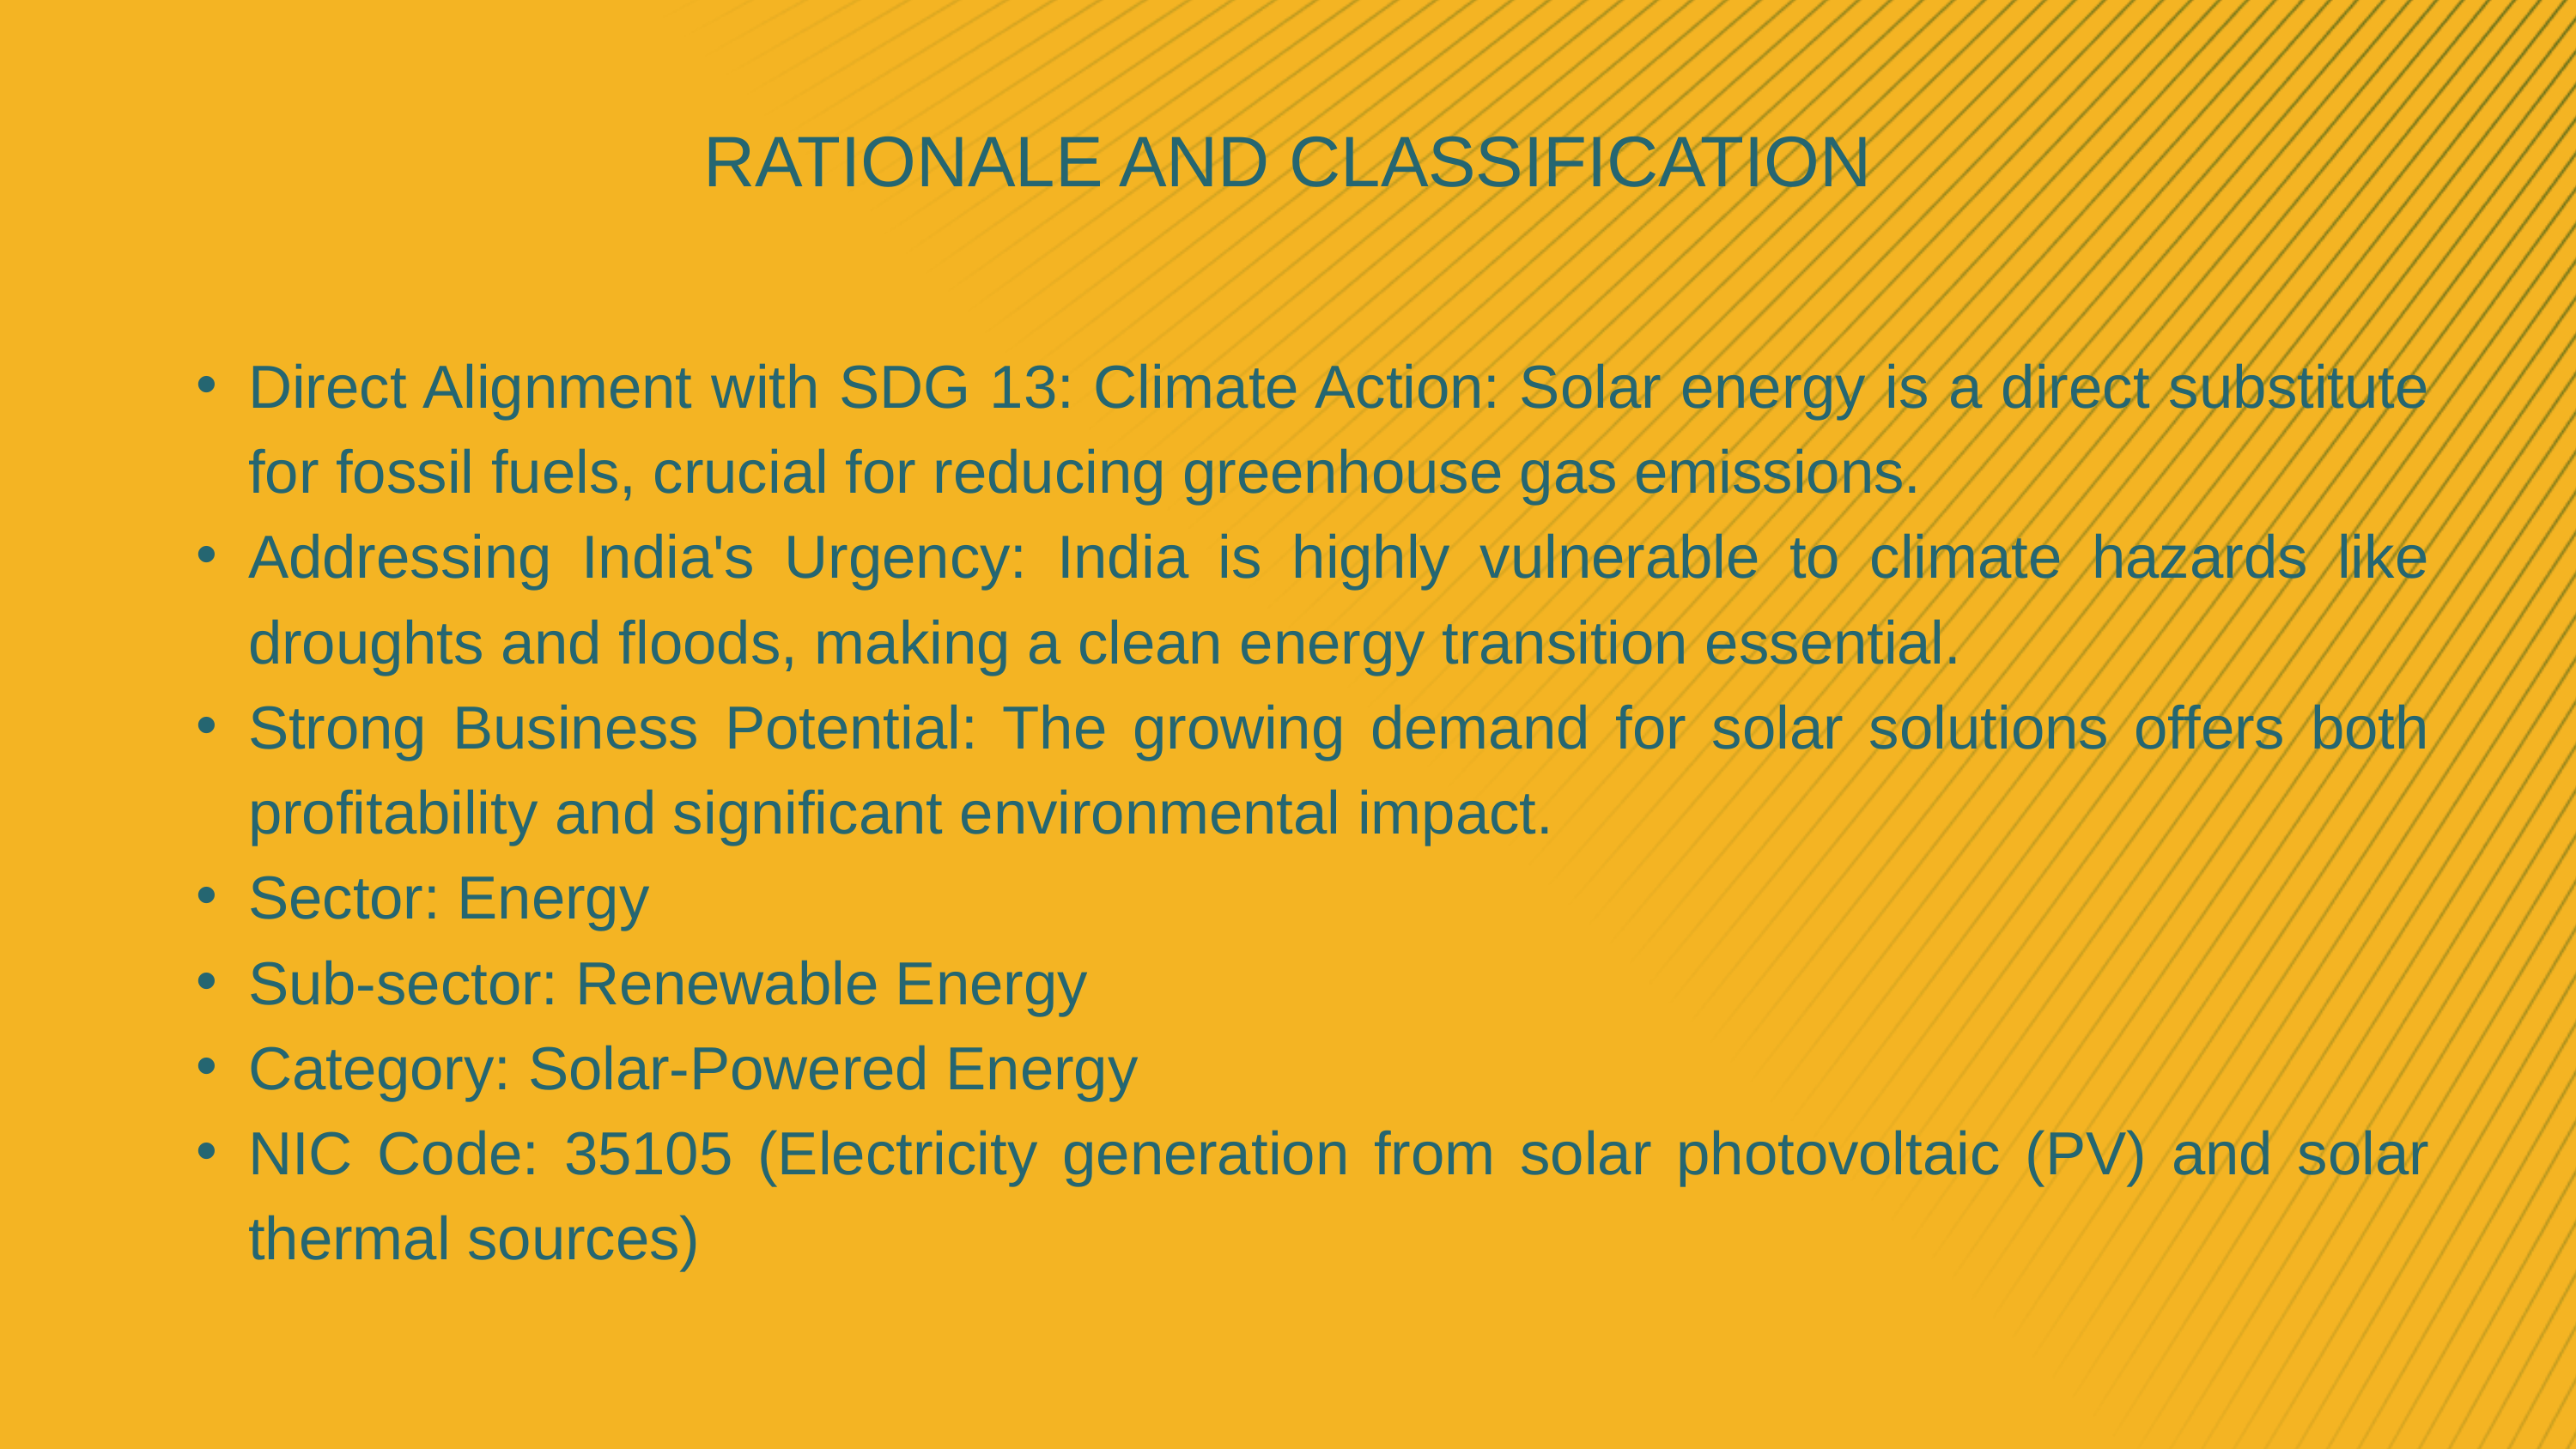

RATIONALE AND CLASSIFICATION
Direct Alignment with SDG 13: Climate Action: Solar energy is a direct substitute for fossil fuels, crucial for reducing greenhouse gas emissions.
Addressing India's Urgency: India is highly vulnerable to climate hazards like droughts and floods, making a clean energy transition essential.
Strong Business Potential: The growing demand for solar solutions offers both profitability and significant environmental impact.
Sector: Energy
Sub-sector: Renewable Energy
Category: Solar-Powered Energy
NIC Code: 35105 (Electricity generation from solar photovoltaic (PV) and solar thermal sources)